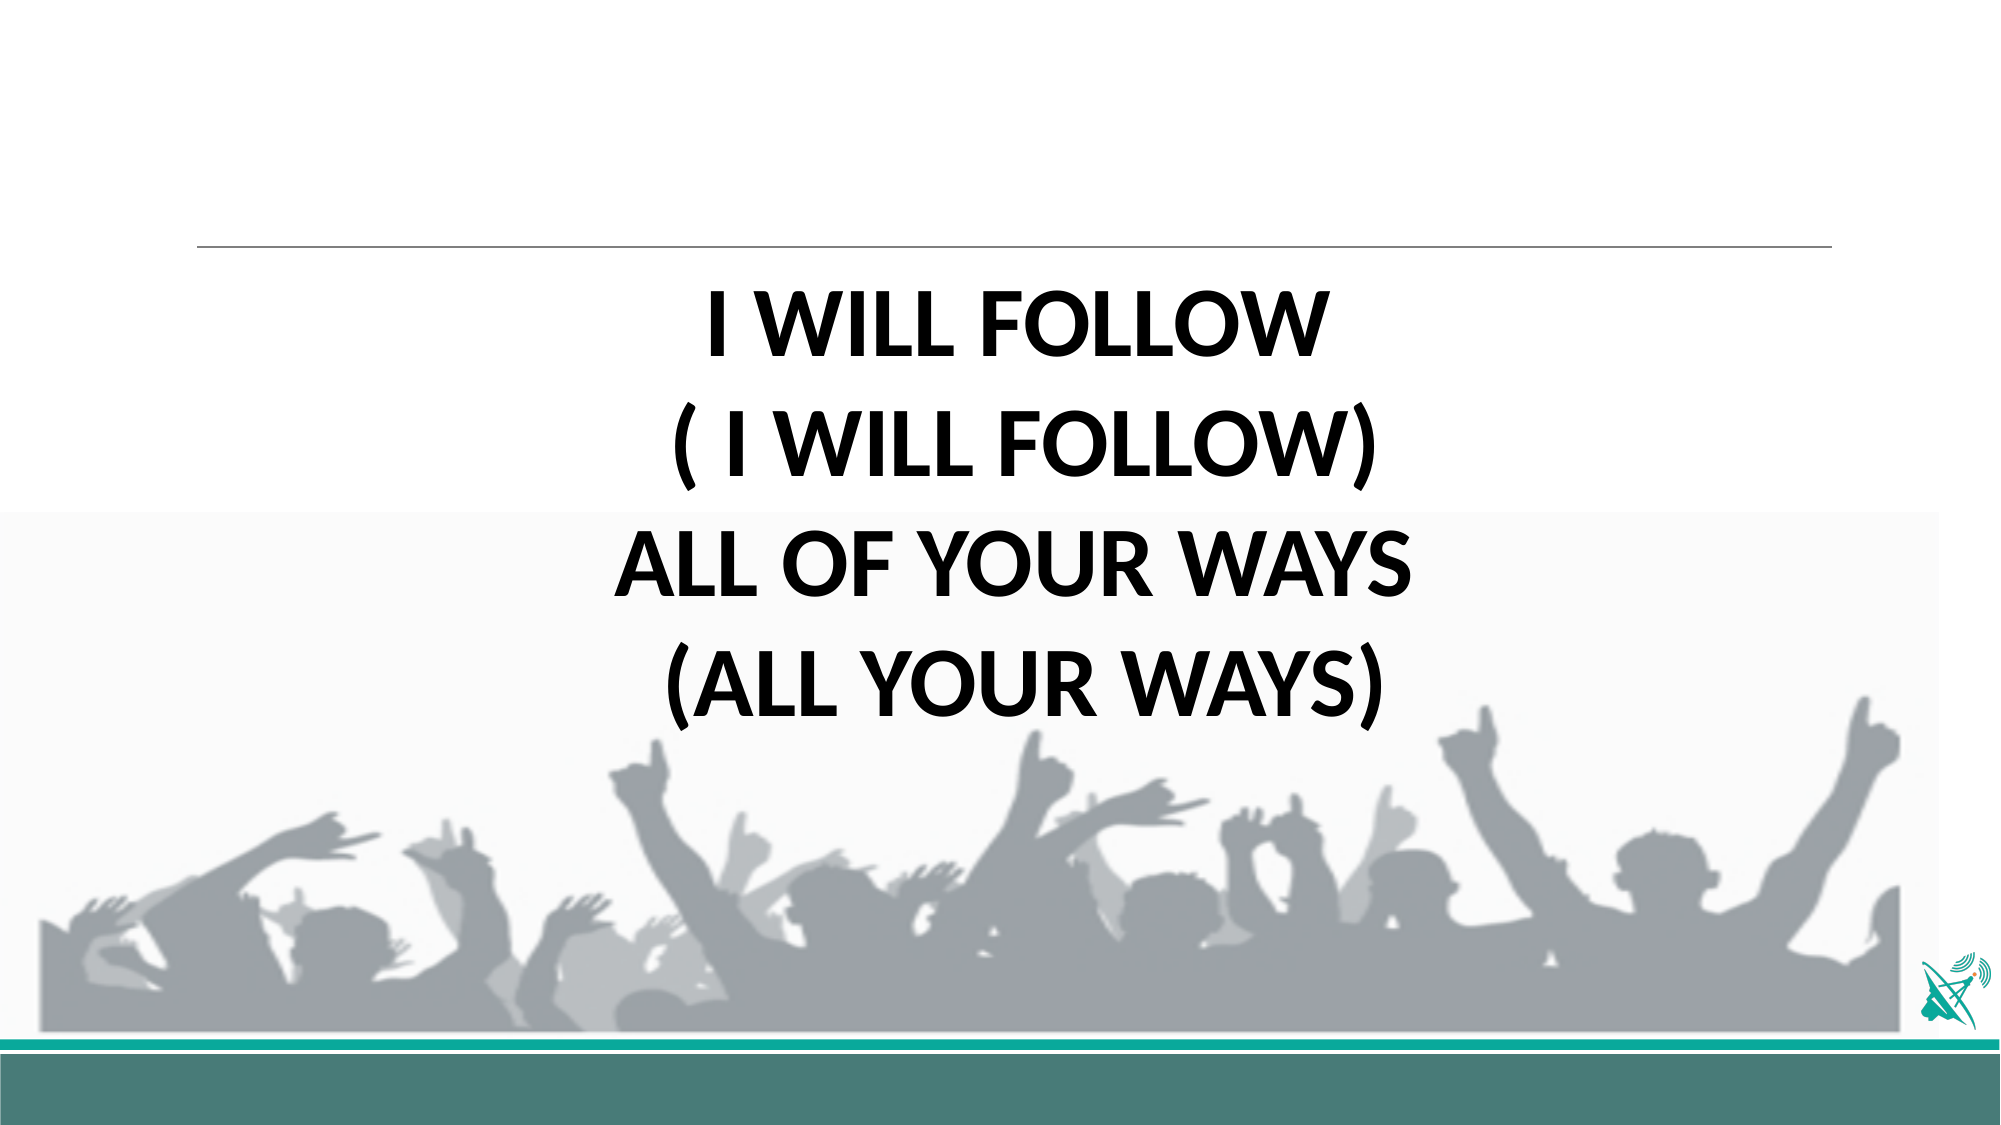

I WILL FOLLOW
( I WILL FOLLOW)
ALL OF YOUR WAYS
(ALL YOUR WAYS)